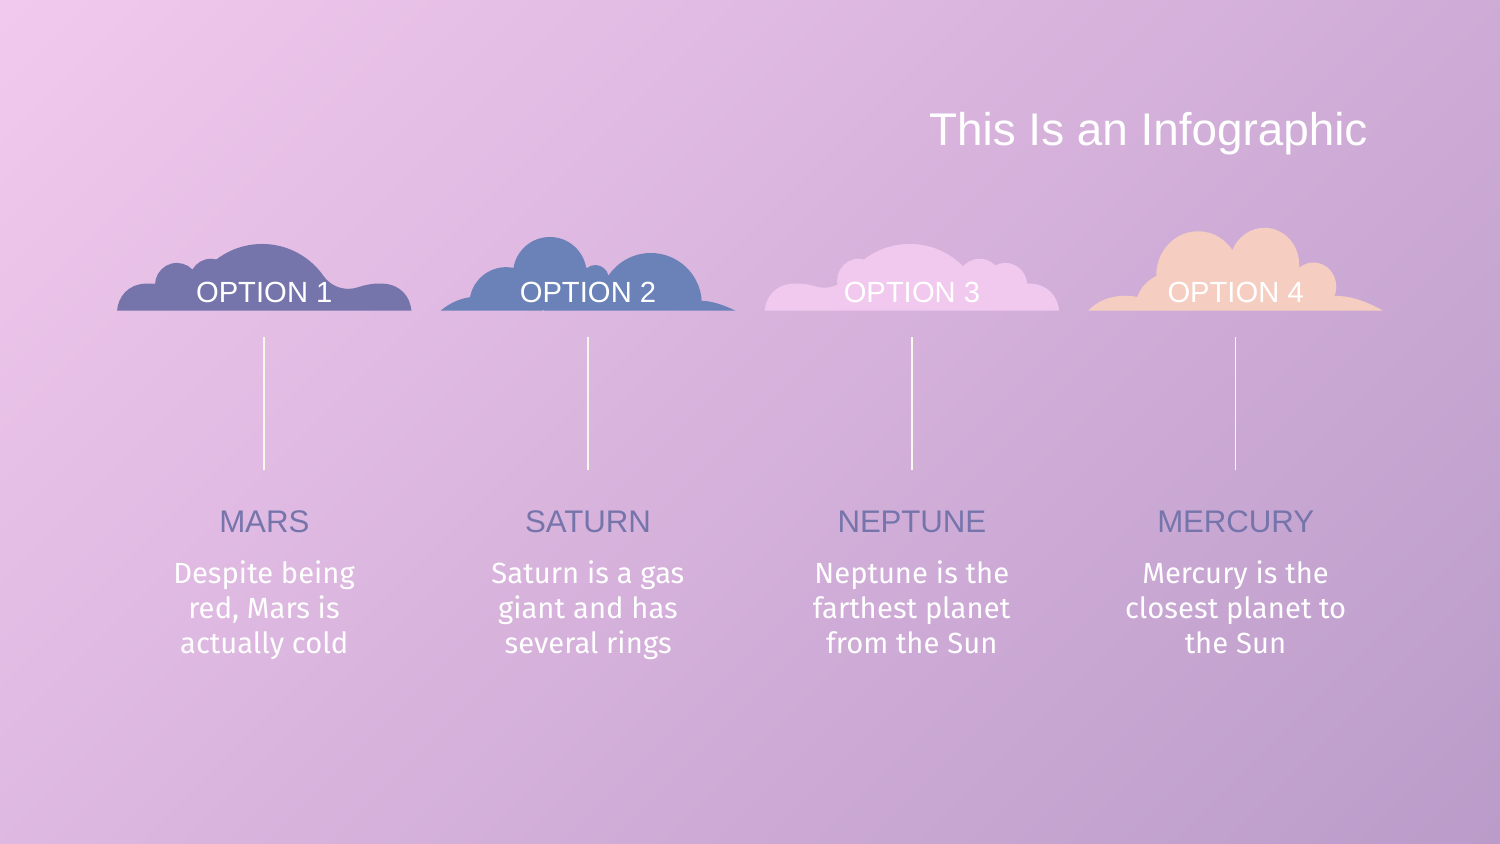

# This Is an Infographic

OPTION 1
OPTION 2
OPTION 3
OPTION 4
MARS
SATURN
NEPTUNE
MERCURY
Despite being red, Mars is actually cold
Saturn is a gas giant and has several rings
Neptune is the farthest planet from the Sun
Mercury is the closest planet to the Sun